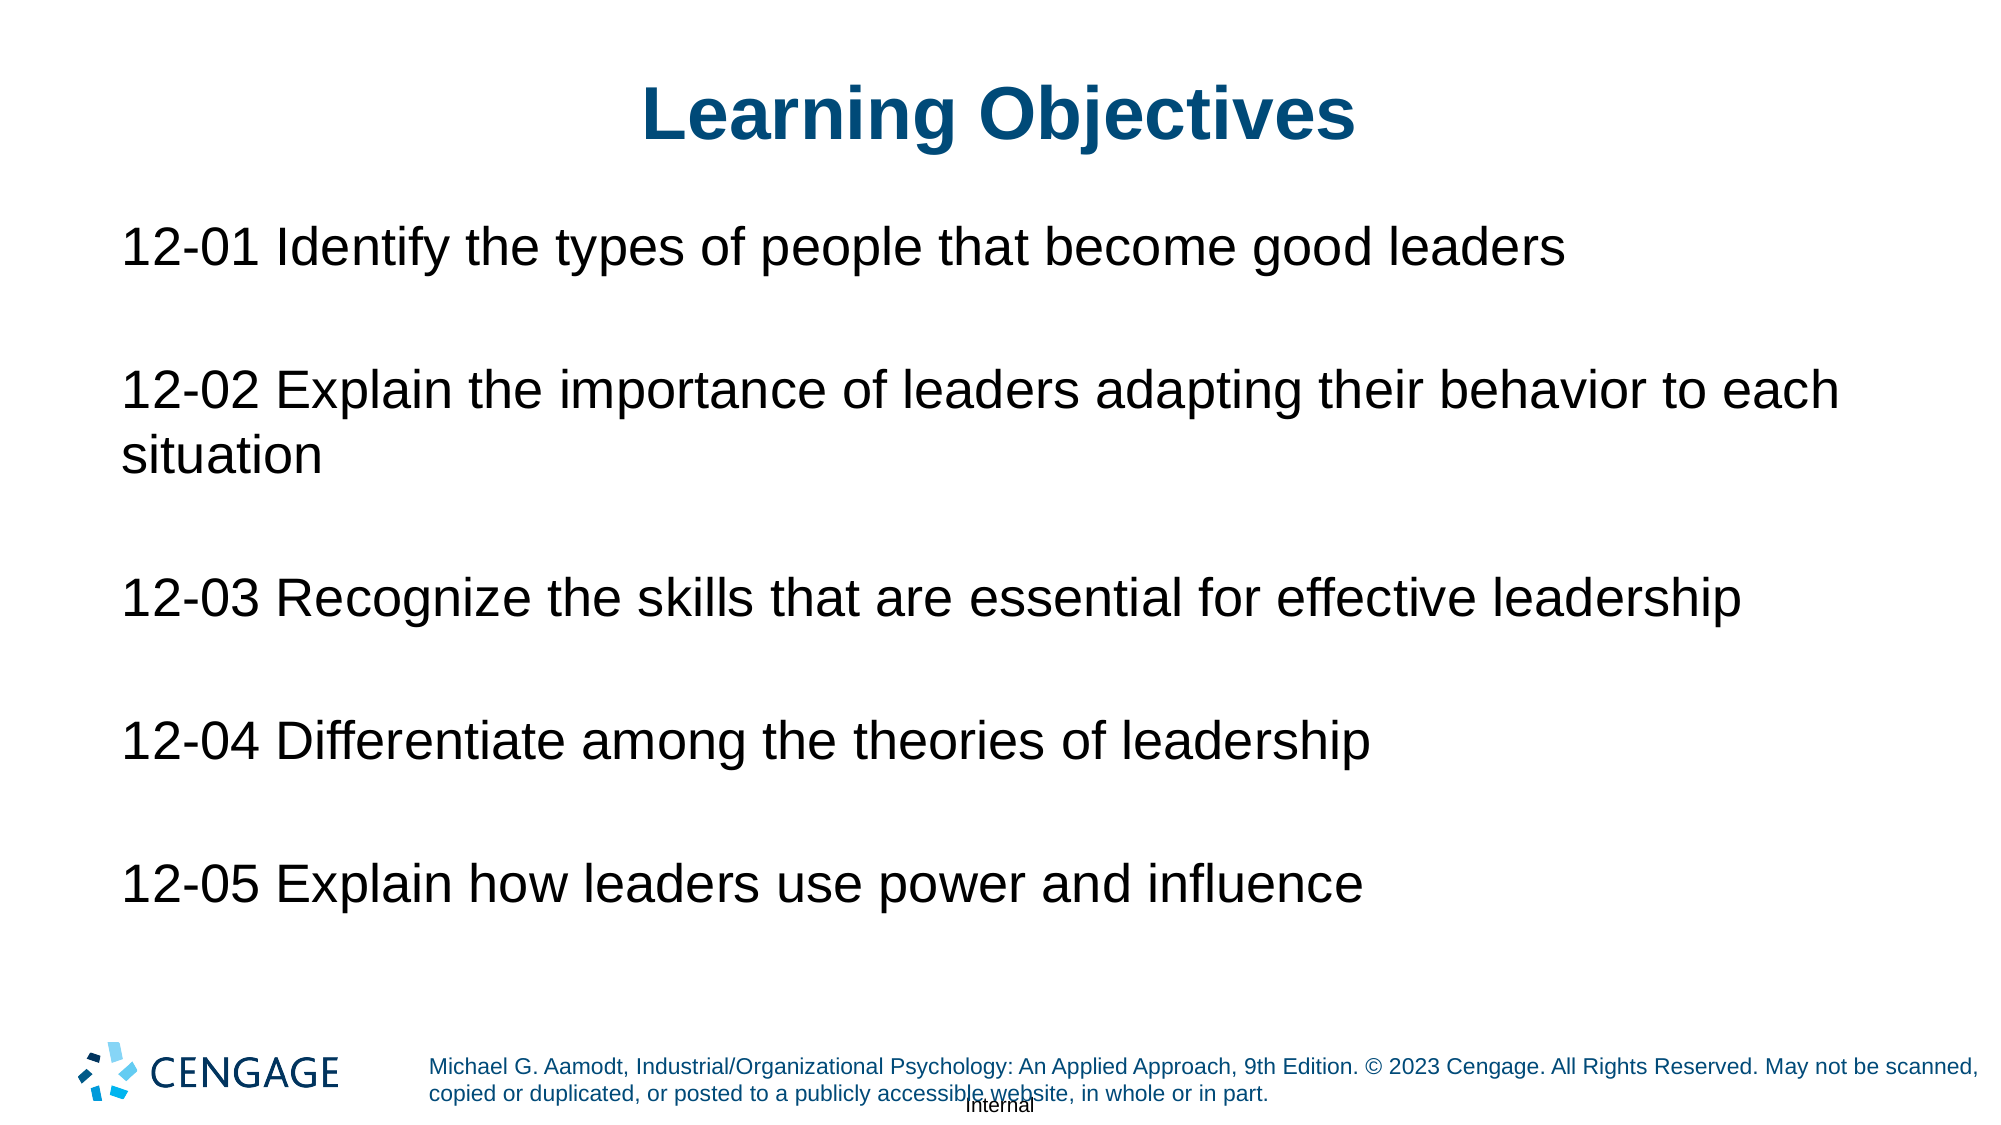

# Learning Objectives
12-01 Identify the types of people that become good leaders
12-02 Explain the importance of leaders adapting their behavior to each situation
12-03 Recognize the skills that are essential for effective leadership
12-04 Differentiate among the theories of leadership
12-05 Explain how leaders use power and influence